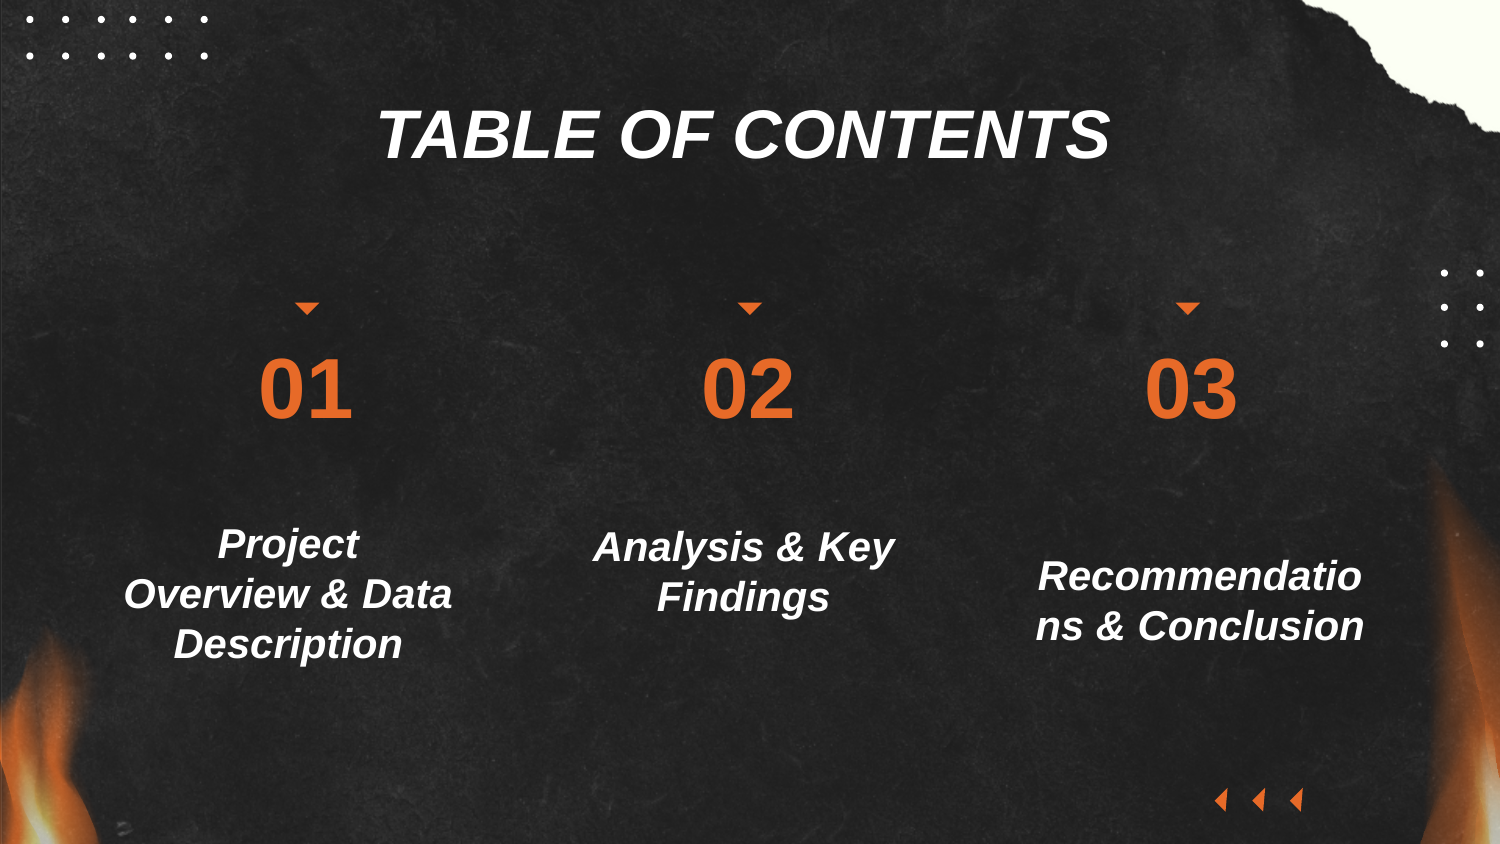

# TABLE OF CONTENTS

01
02
03
Project Overview & Data Description
Analysis & Key Findings
Recommendations & Conclusion